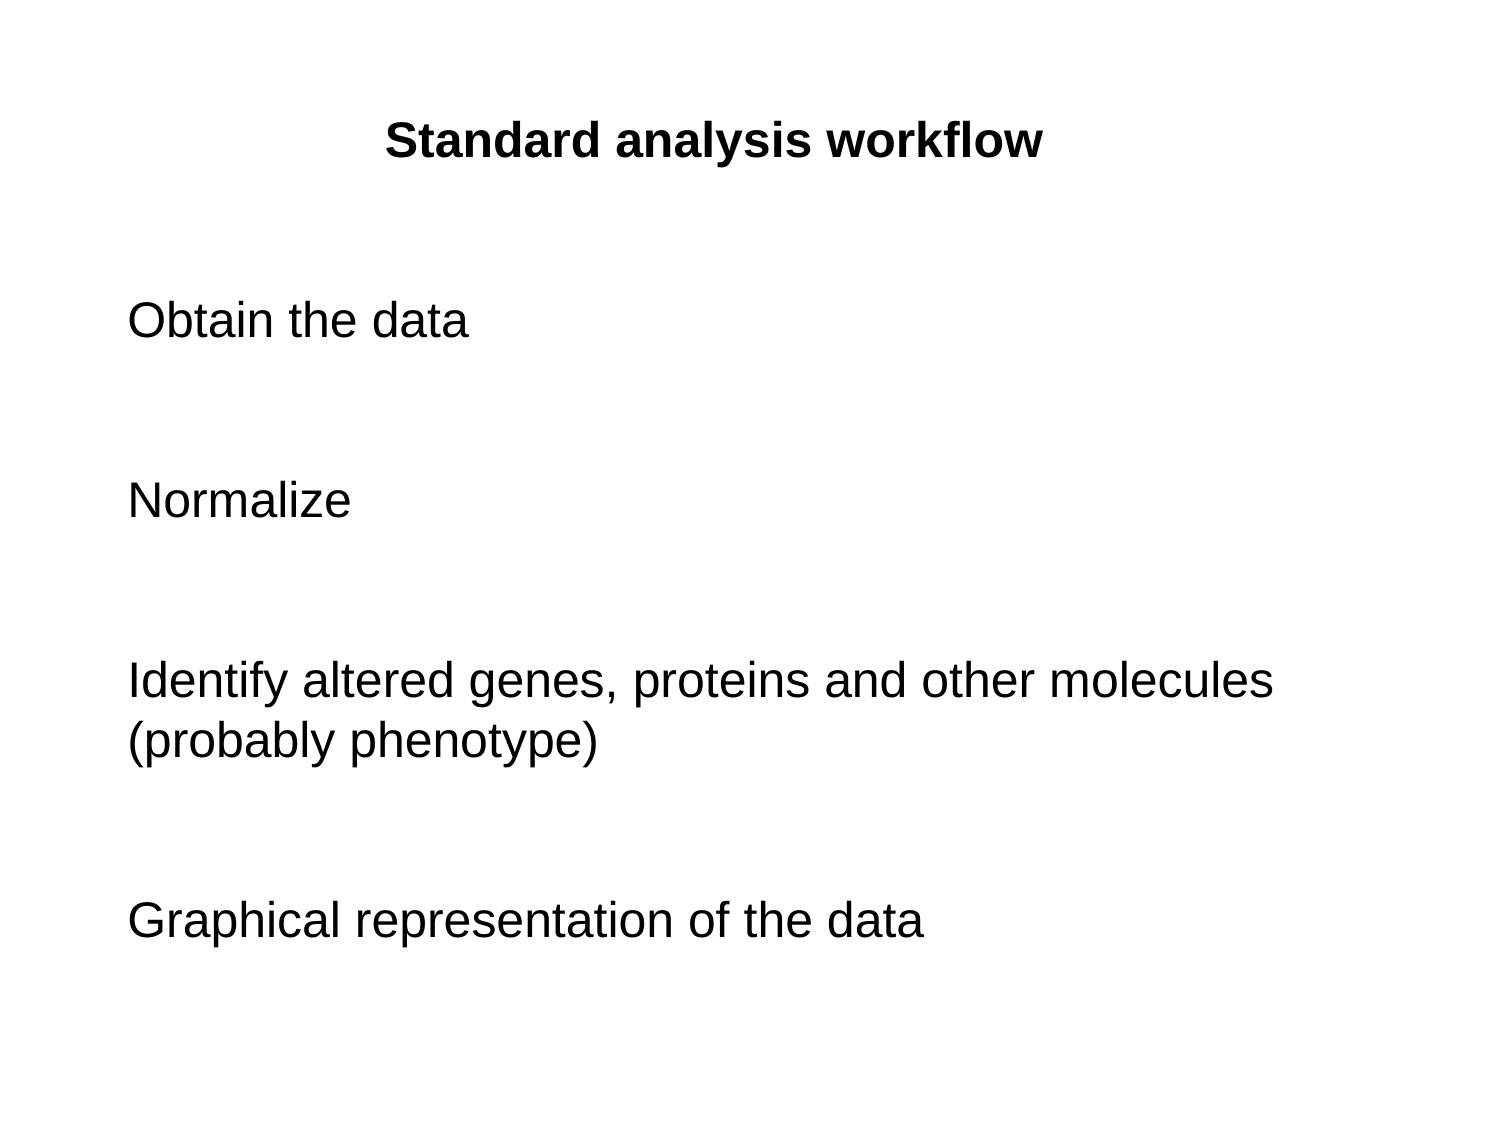

Standard analysis workflow

Obtain the data

Normalize

Identify altered genes, proteins and other molecules (probably phenotype)

Graphical representation of the data